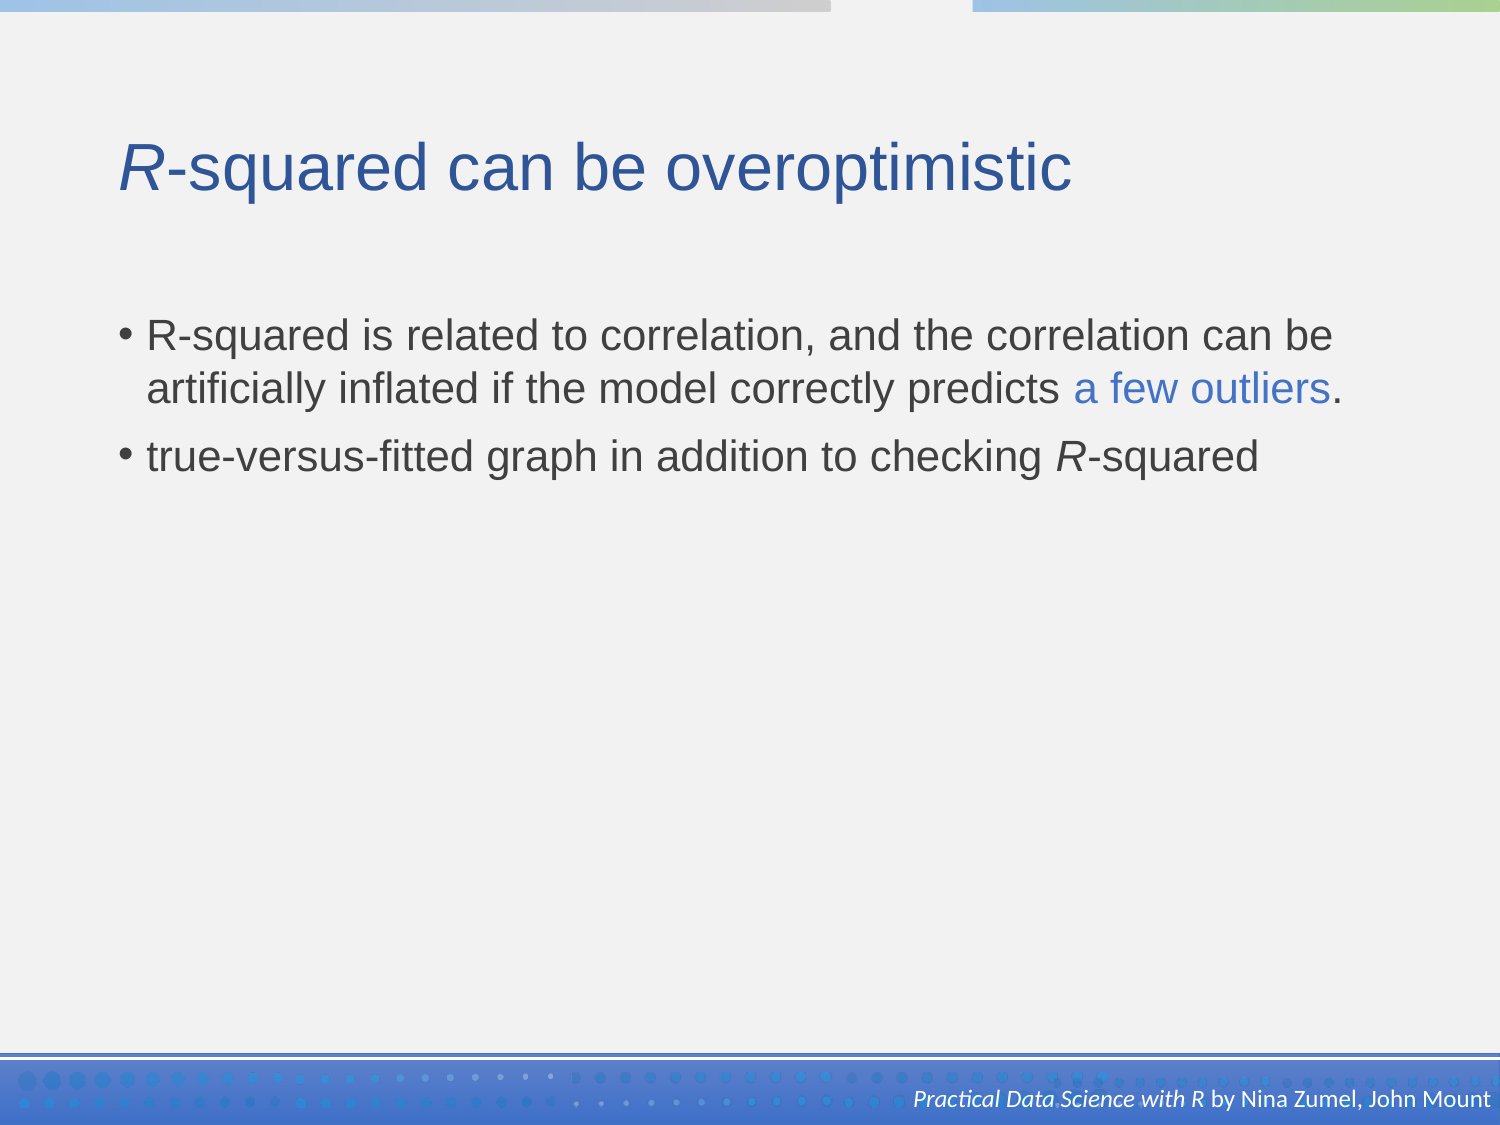

# R-squared can be overoptimistic
R-squared is related to correlation, and the correlation can be artificially inflated if the model correctly predicts a few outliers.
true-versus-fitted graph in addition to checking R-squared

Practical Data Science with R by Nina Zumel, John Mount